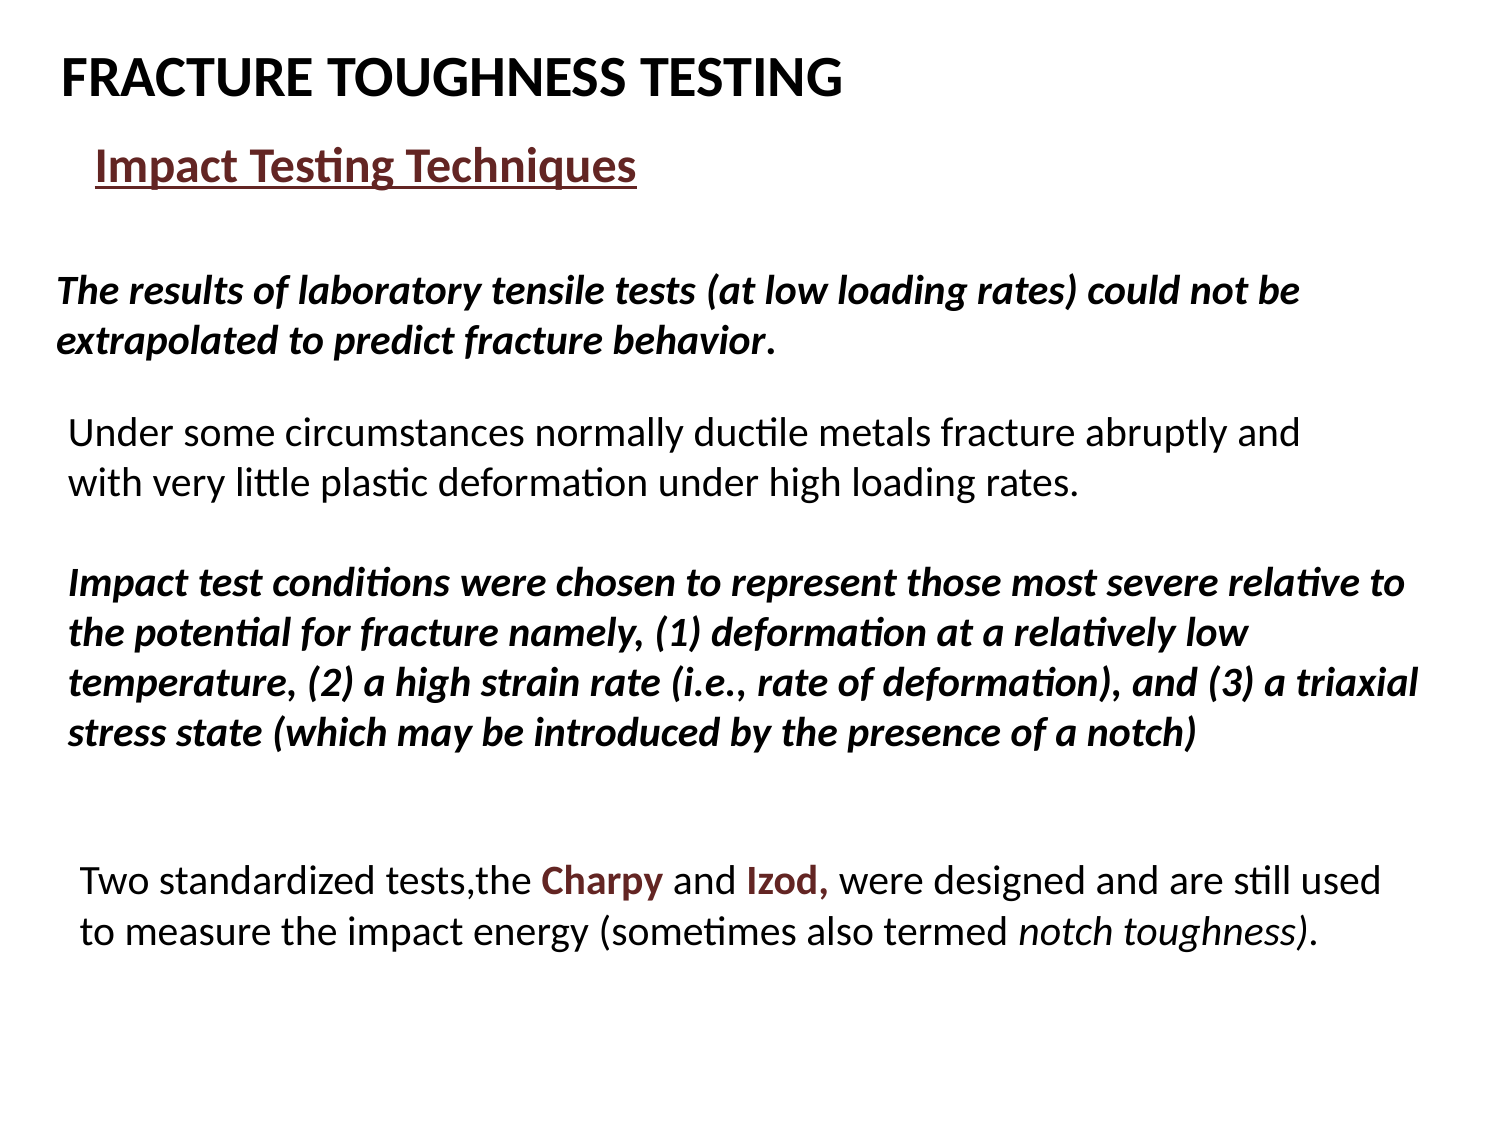

FRACTURE TOUGHNESS TESTING
Impact Testing Techniques
The results of laboratory tensile tests (at low loading rates) could not be extrapolated to predict fracture behavior.
Under some circumstances normally ductile metals fracture abruptly and
with very little plastic deformation under high loading rates.

Impact test conditions were chosen to represent those most severe relative to the potential for fracture namely, (1) deformation at a relatively low temperature, (2) a high strain rate (i.e., rate of deformation), and (3) a triaxial stress state (which may be introduced by the presence of a notch)
Two standardized tests,the Charpy and Izod, were designed and are still used
to measure the impact energy (sometimes also termed notch toughness).